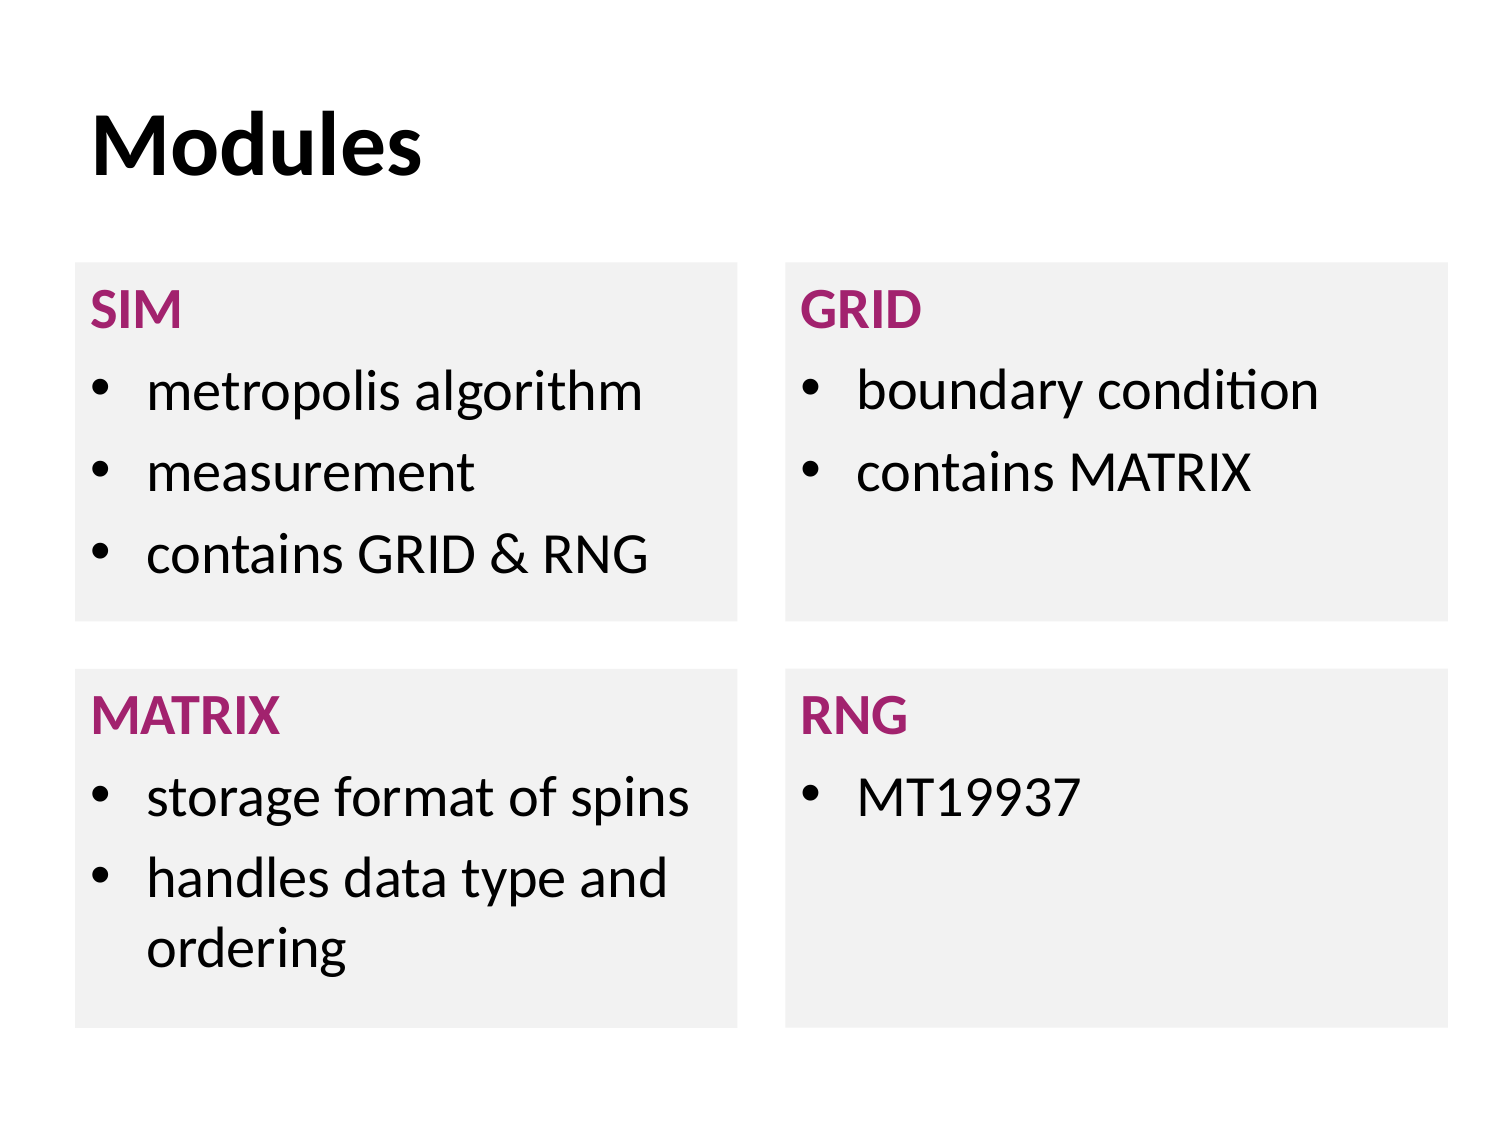

# Modules
SIM
metropolis algorithm
measurement
contains GRID & RNG
GRID
boundary condition
contains MATRIX

MATRIX
storage format of spins
handles data type and ordering
RNG
MT19937